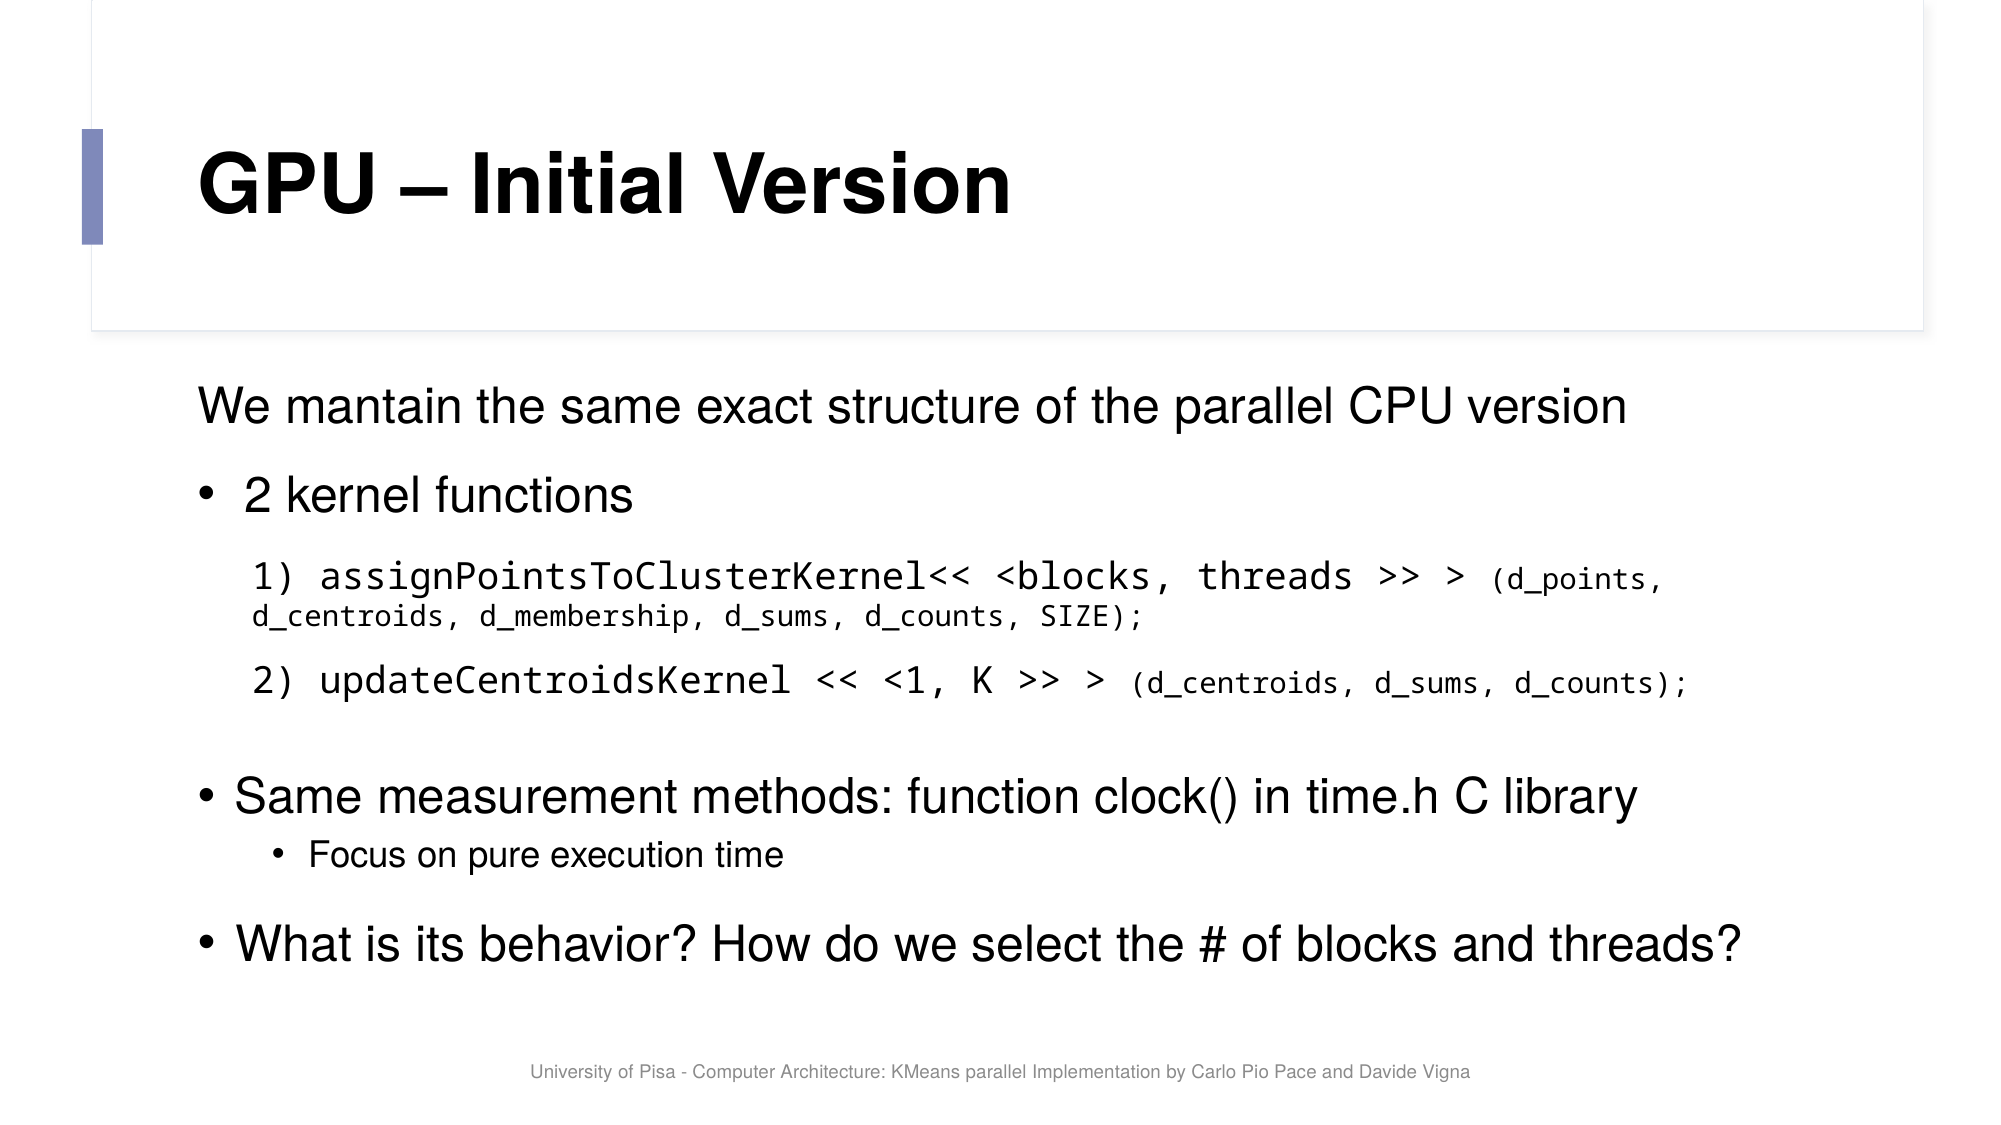

# GPU – Initial Version
We mantain the same exact structure of the parallel CPU version

2 kernel functions
1) assignPointsToClusterKernel<< <blocks, threads >> > (d_points, d_centroids, d_membership, d_sums, d_counts, SIZE);
2) updateCentroidsKernel << <1, K >> > (d_centroids, d_sums, d_counts);
Same measurement methods: function clock() in time.h C library
Focus on pure execution time
What is its behavior? How do we select the # of blocks and threads?
University of Pisa - Computer Architecture: KMeans parallel Implementation by Carlo Pio Pace and Davide Vigna